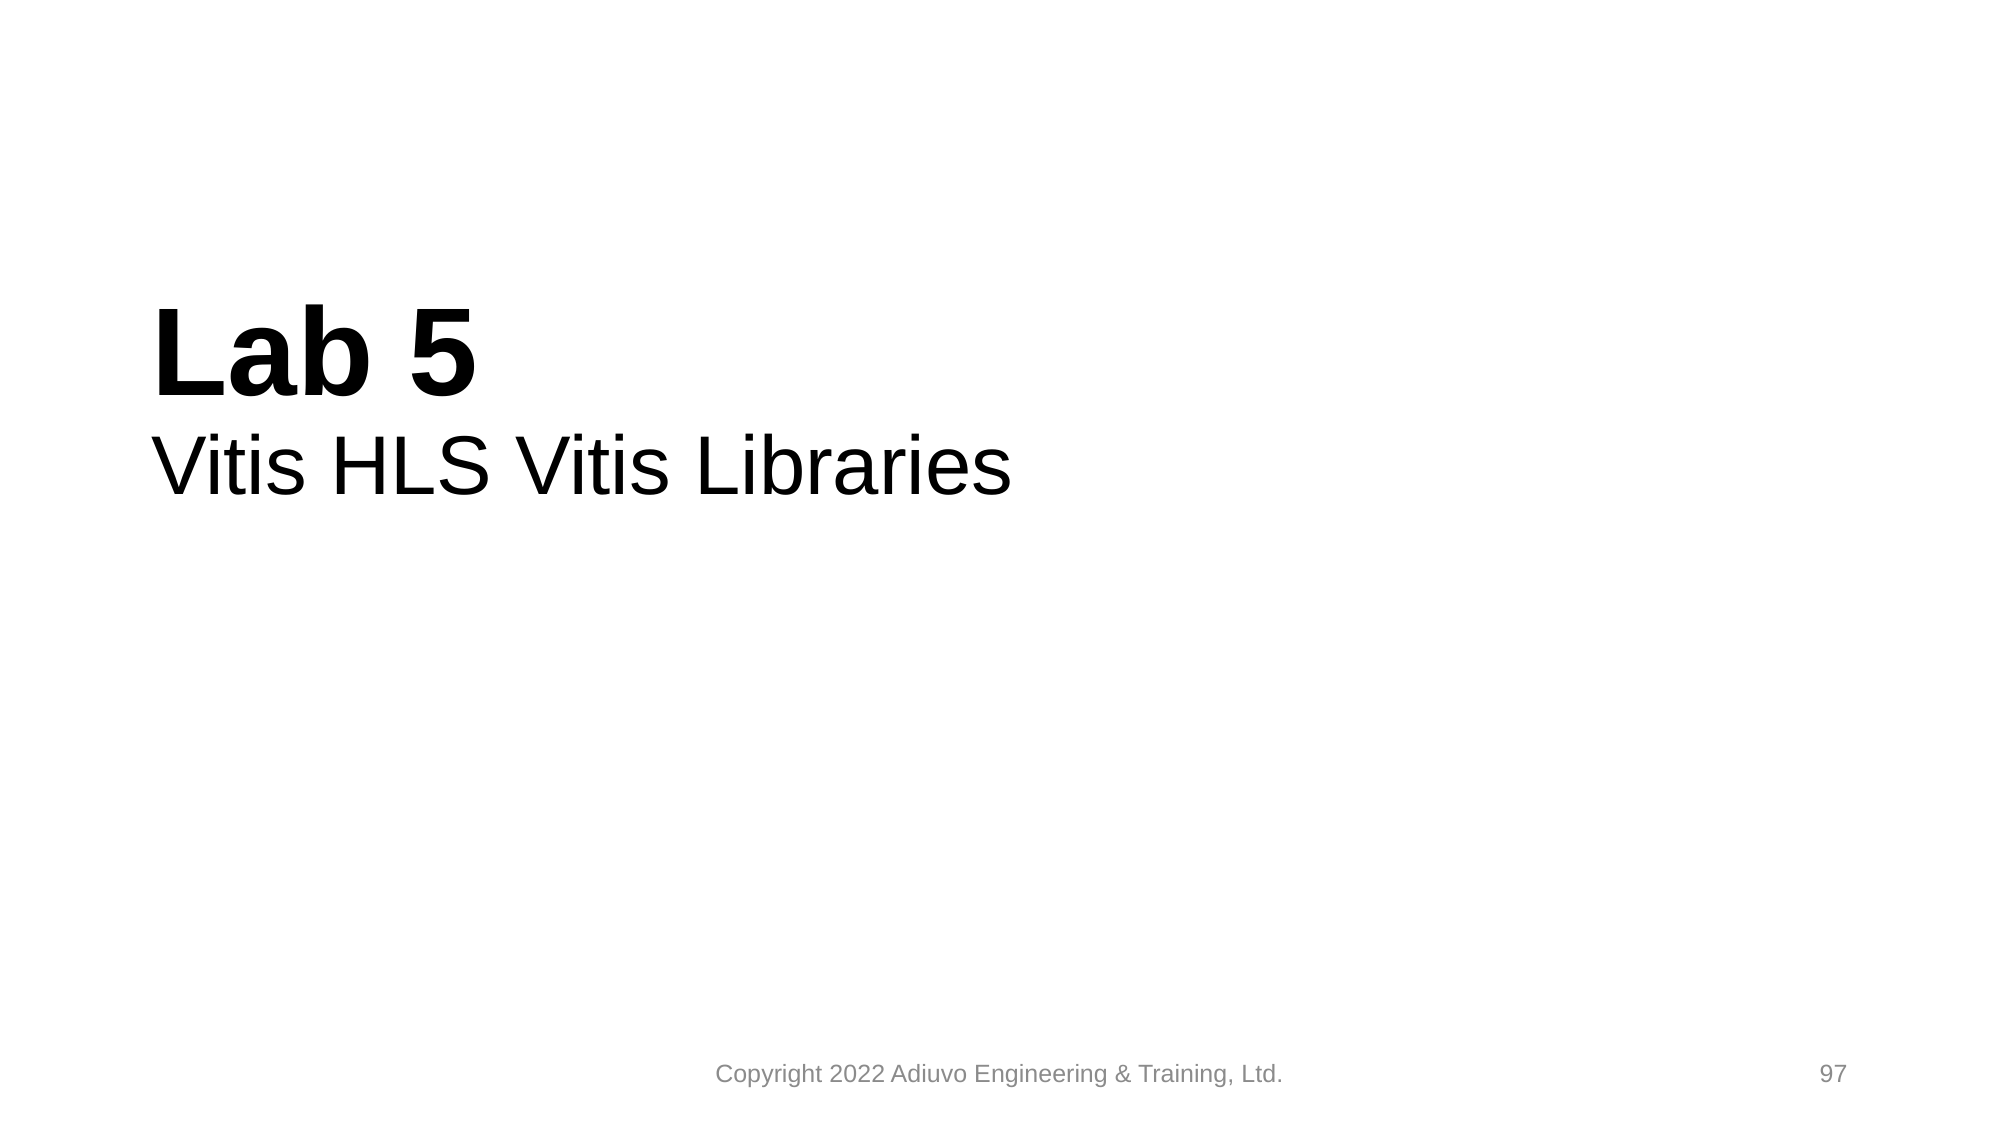

# Lab 5 Vitis HLS Vitis Libraries
Copyright 2022 Adiuvo Engineering & Training, Ltd.
97